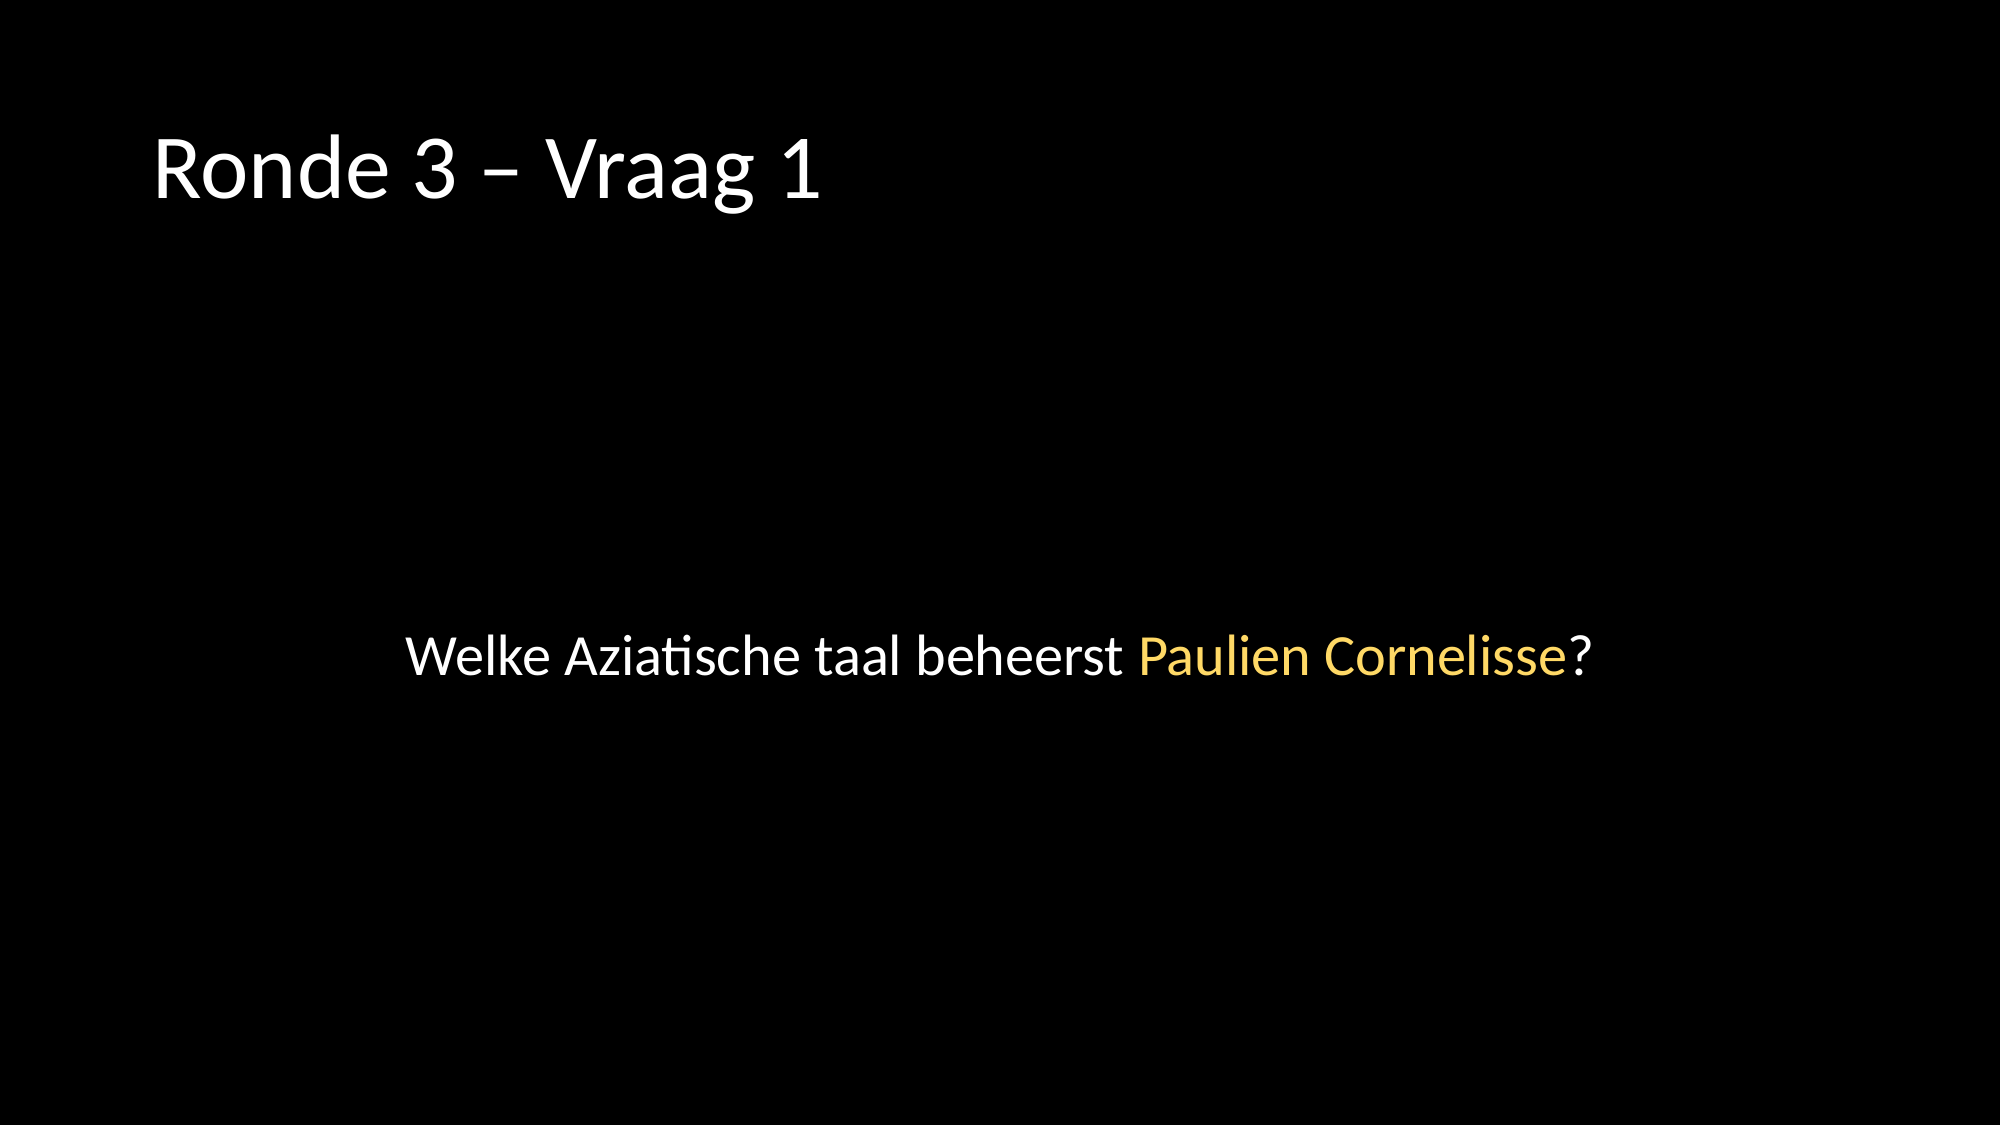

# Ronde 3 – Vraag 1
Welke Aziatische taal beheerst Paulien Cornelisse?